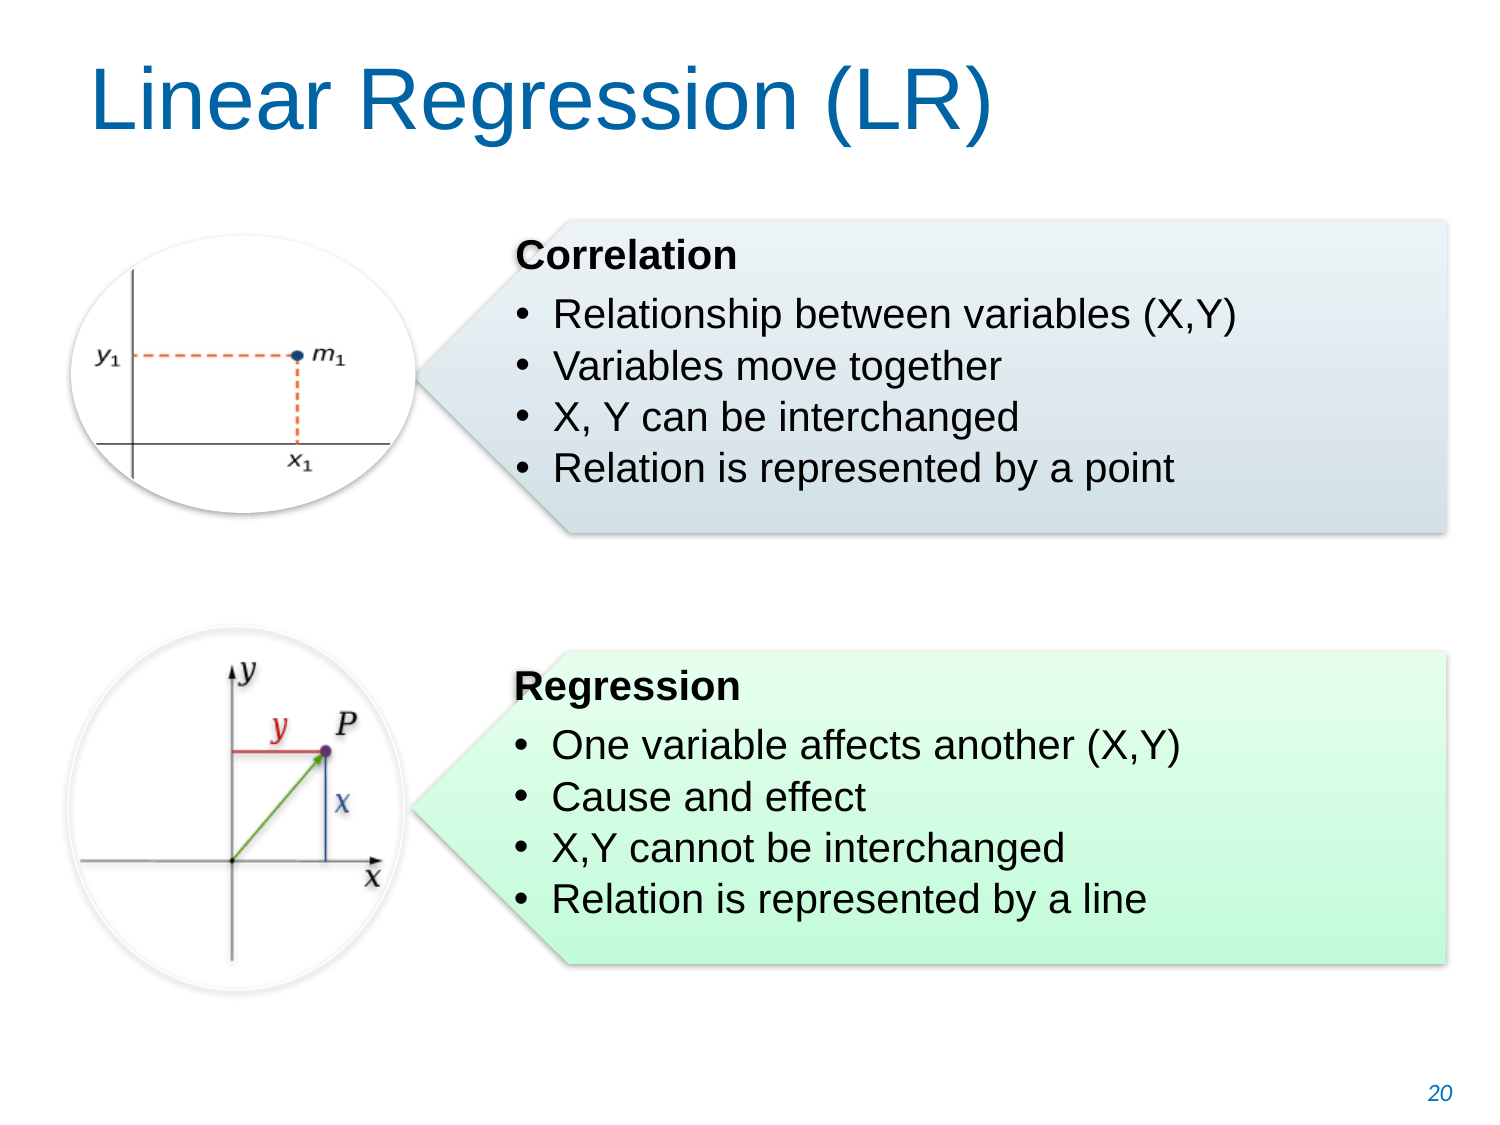

# Linear Regression (LR)
Correlation
Relationship between variables (X,Y)
Variables move together
X, Y can be interchanged
Relation is represented by a point
Regression
One variable affects another (X,Y)
Cause and effect
X,Y cannot be interchanged
Relation is represented by a line
20